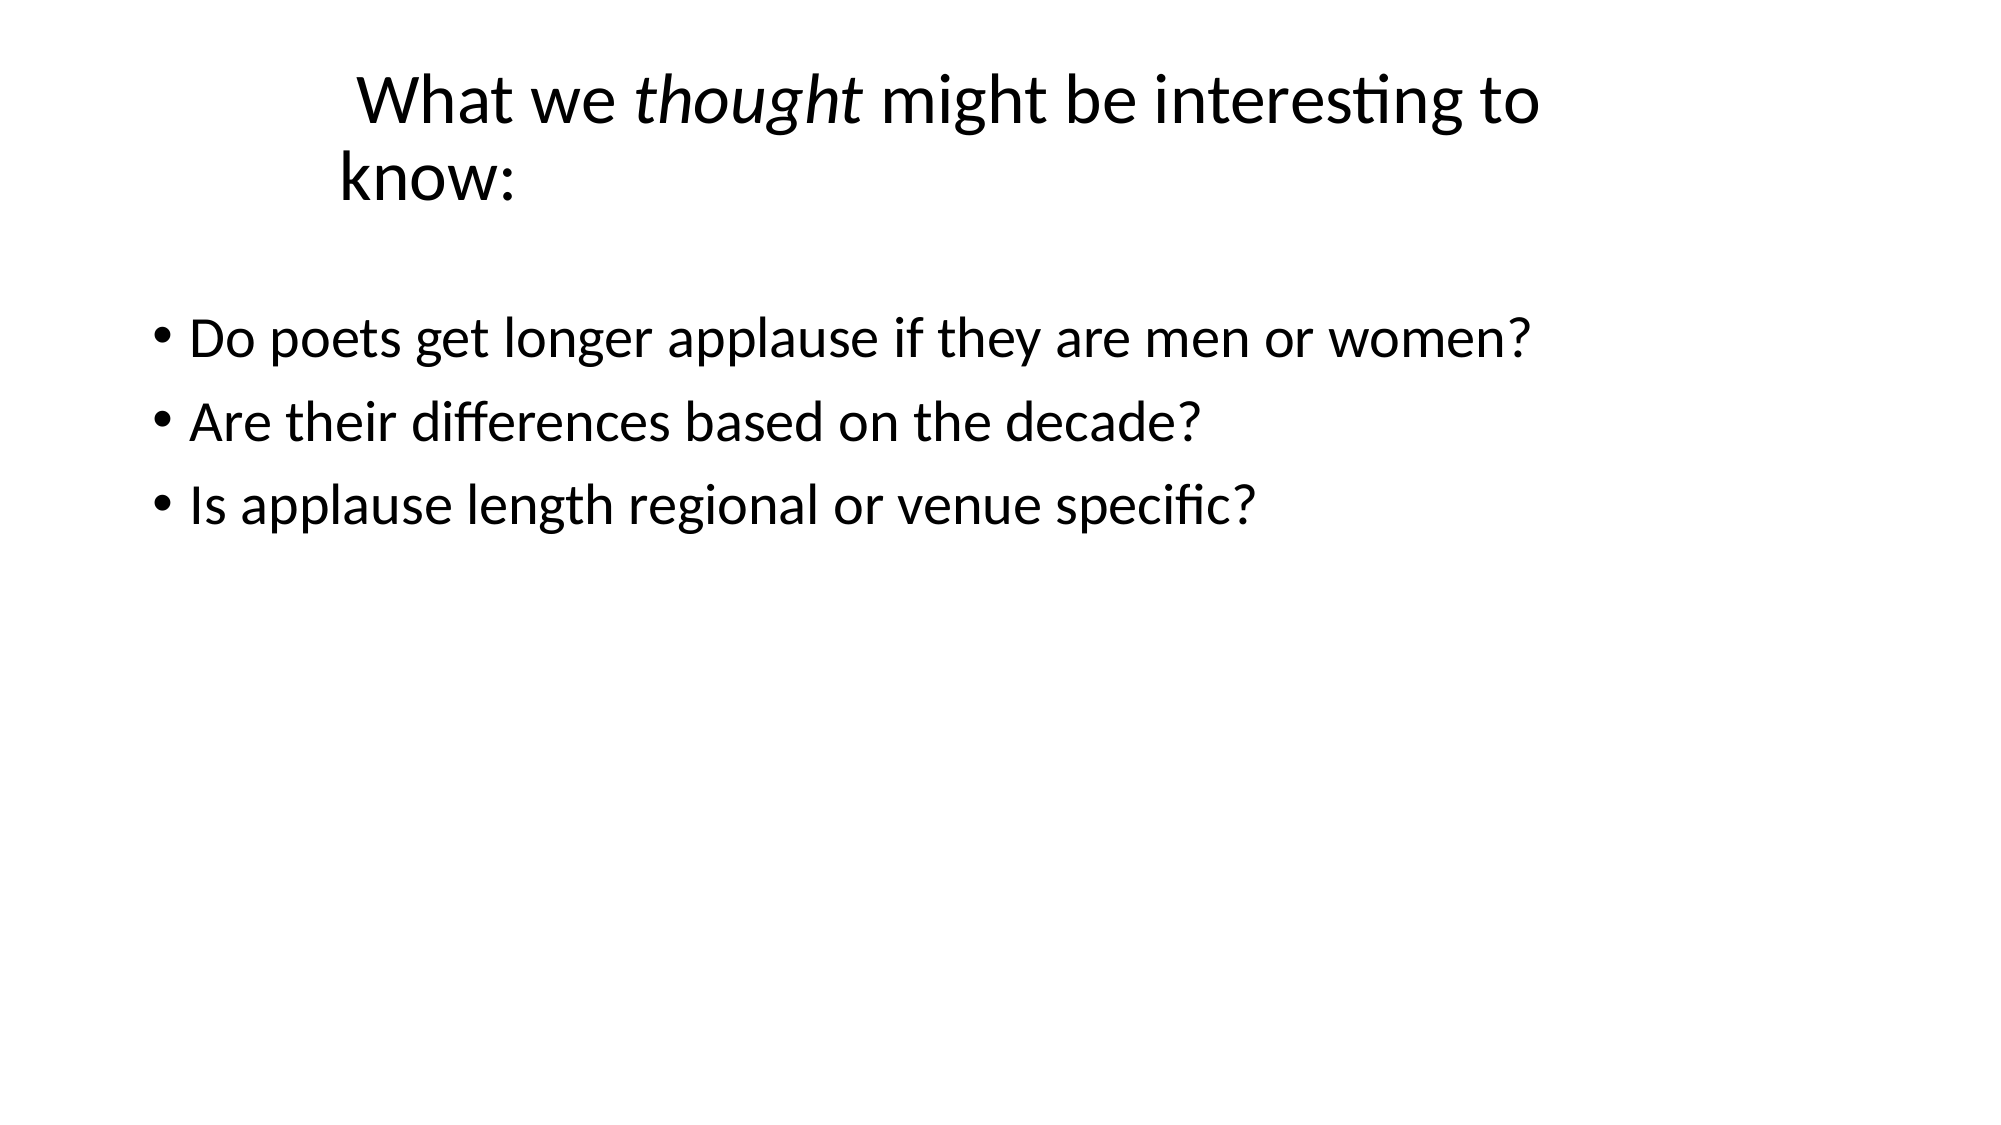

# What we thought might be interesting to know:
Do poets get longer applause if they are men or women?
Are their differences based on the decade?
Is applause length regional or venue specific?